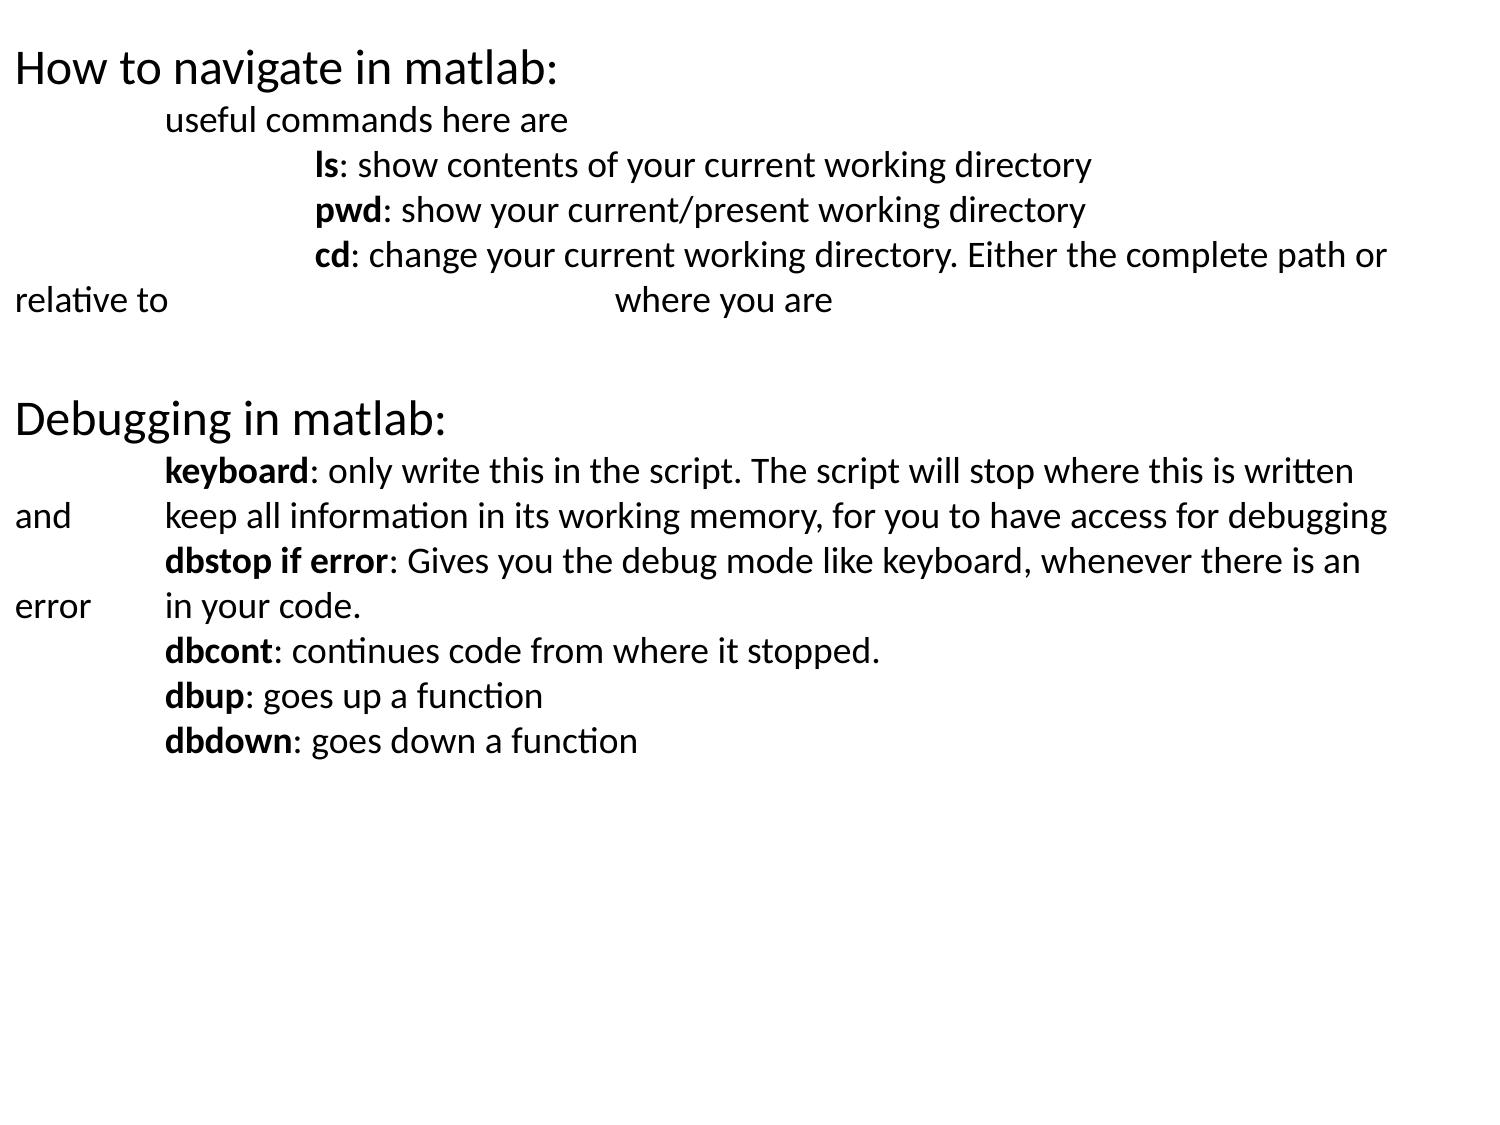

How to navigate in matlab:
	useful commands here are
		ls: show contents of your current working directory
		pwd: show your current/present working directory
		cd: change your current working directory. Either the complete path or relative to 			where you are

Debugging in matlab:
	keyboard: only write this in the script. The script will stop where this is written and 	keep all information in its working memory, for you to have access for debugging
	dbstop if error: Gives you the debug mode like keyboard, whenever there is an error 	in your code.
	dbcont: continues code from where it stopped.
	dbup: goes up a function
	dbdown: goes down a function